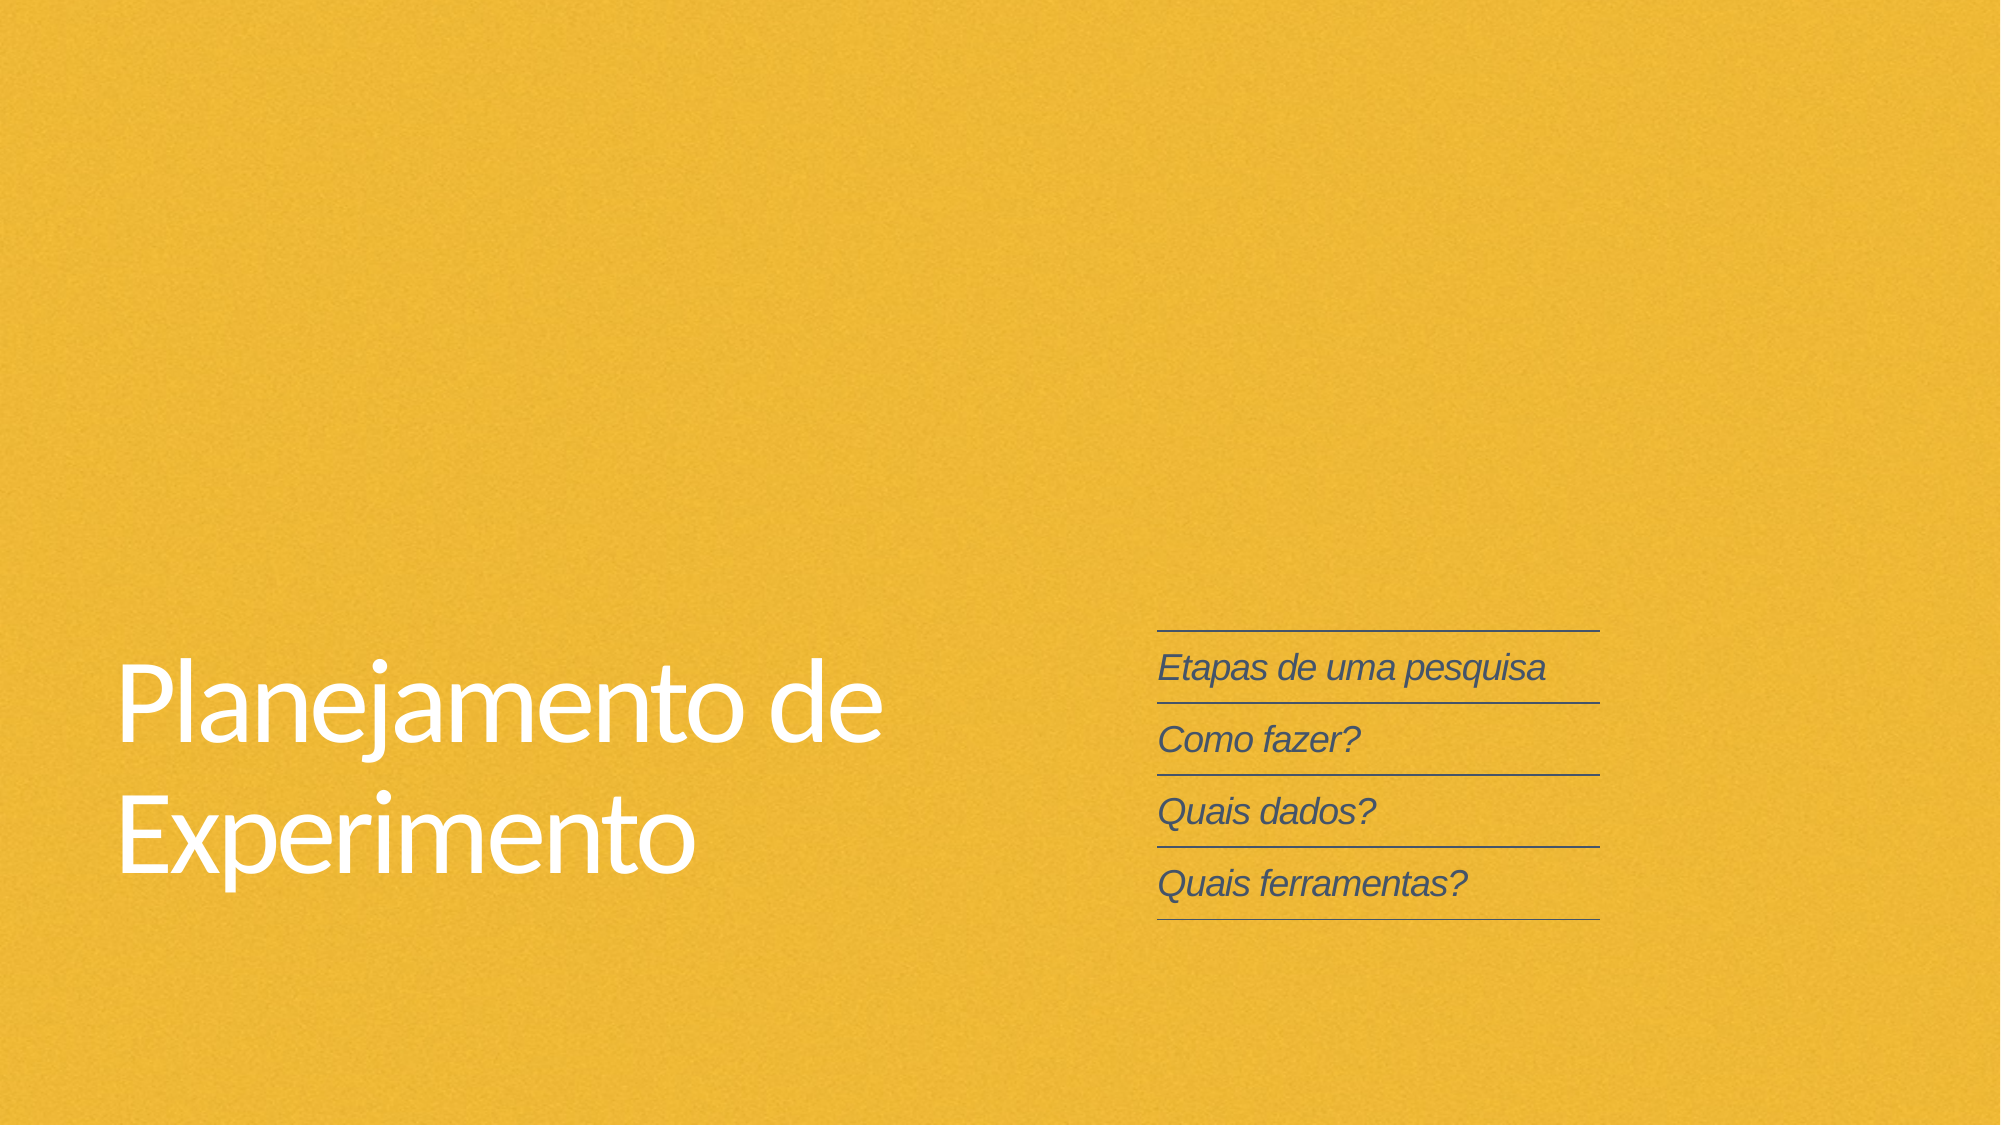

# Planejamento de Experimento
| Etapas de uma pesquisa |
| --- |
| Como fazer? |
| Quais dados? |
| Quais ferramentas? |